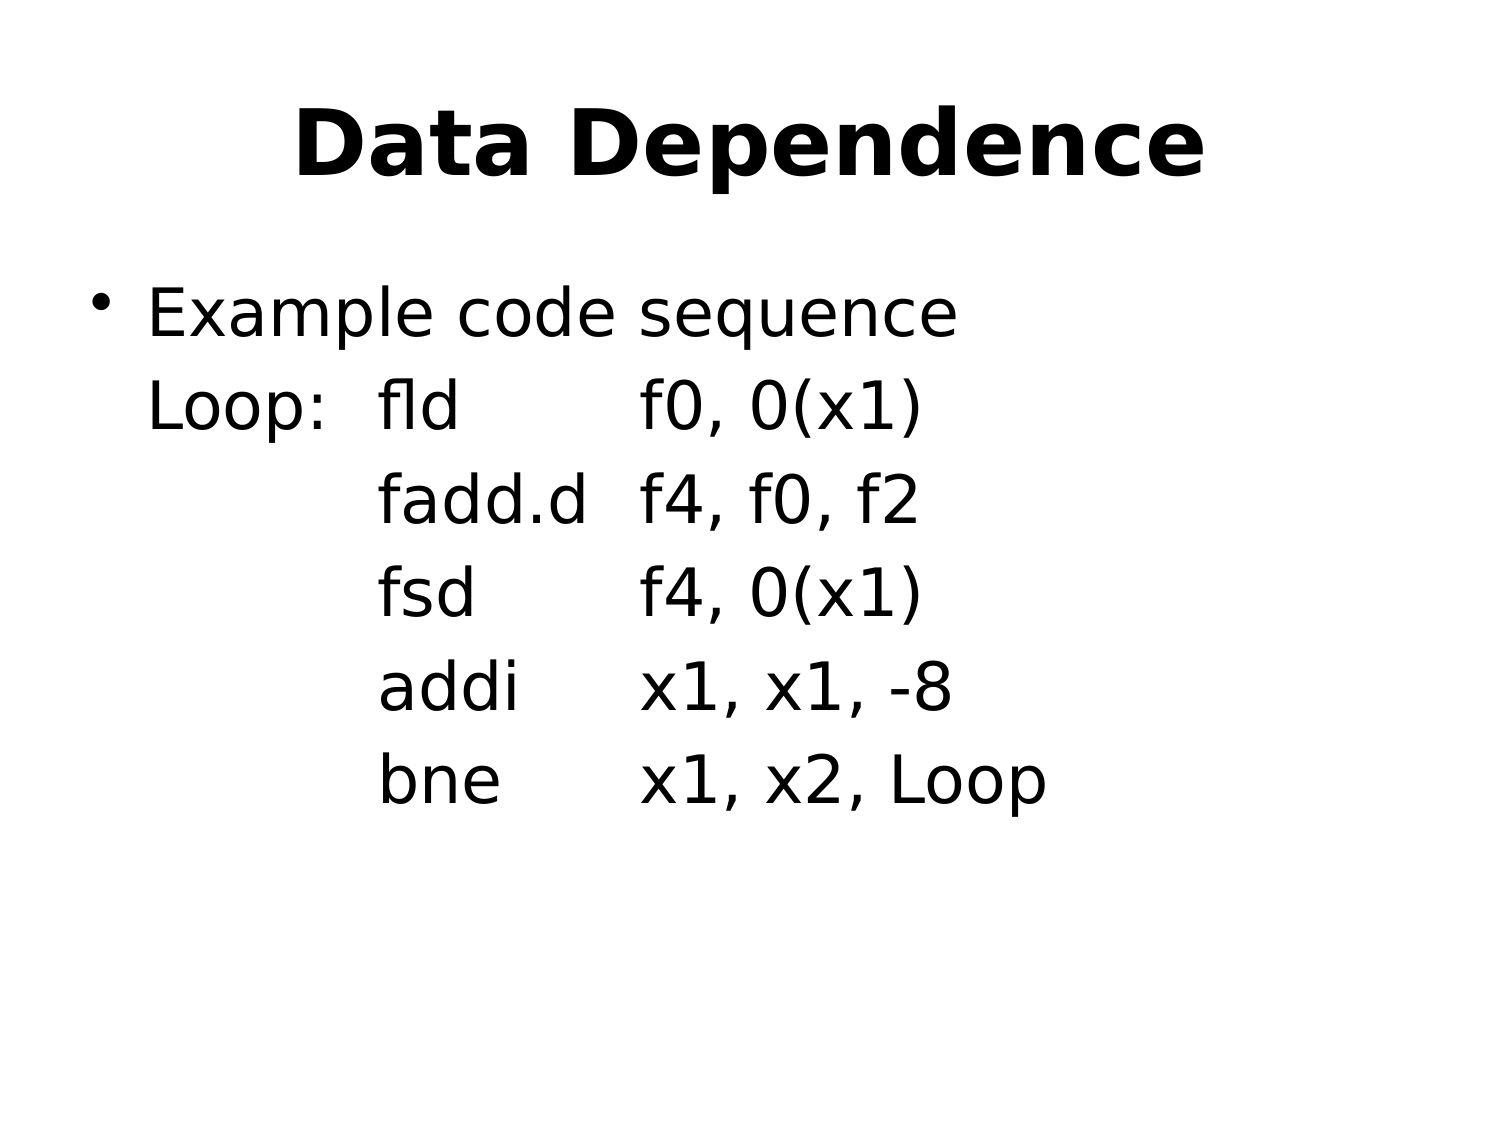

# Data Dependence

f0, 0(x1)
f4, f0, f2
f4, 0(x1)
x1, x1, -8
x1, x2, Loop

Example code sequence
	Loop:

fld
fadd.d
fsd
addi
bne